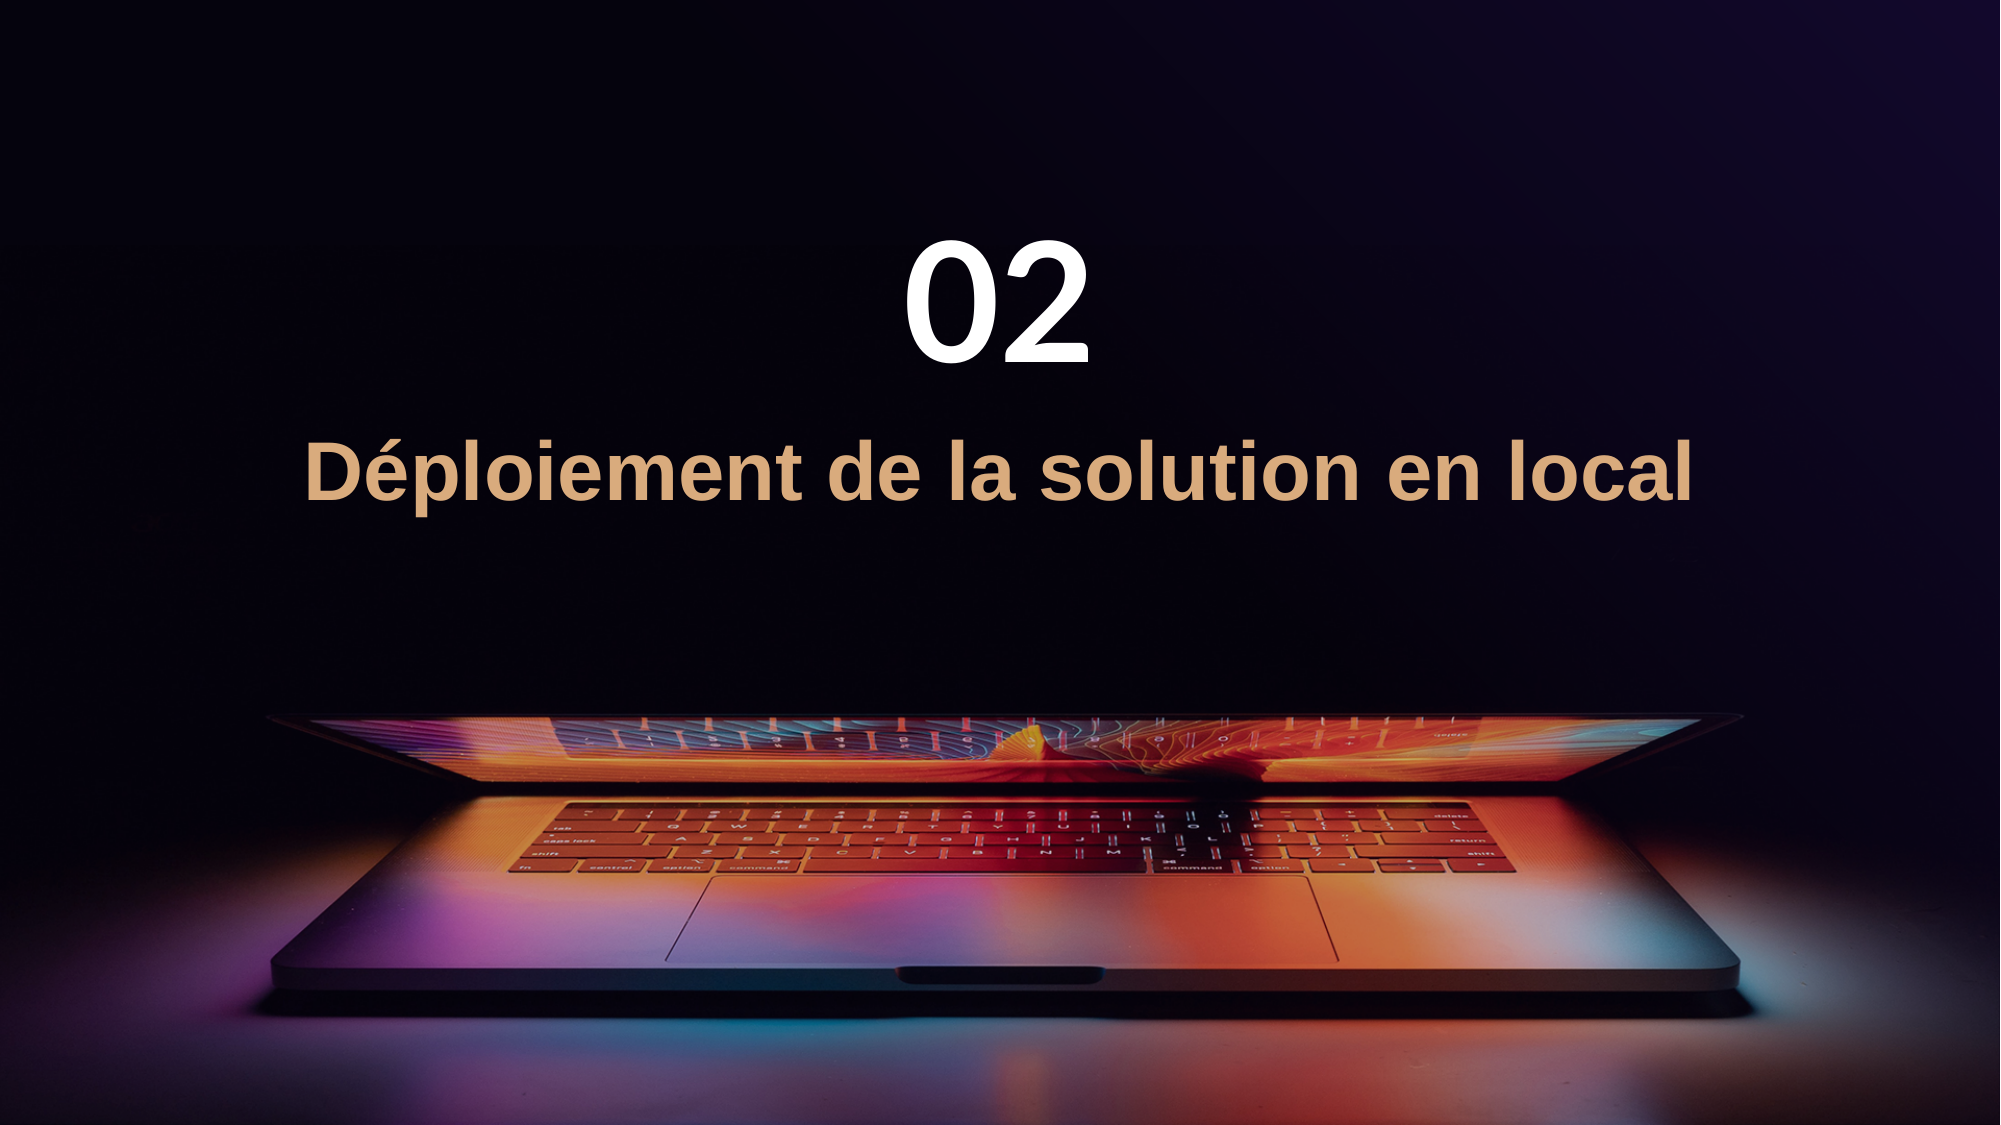

02
# Déploiement de la solution en local